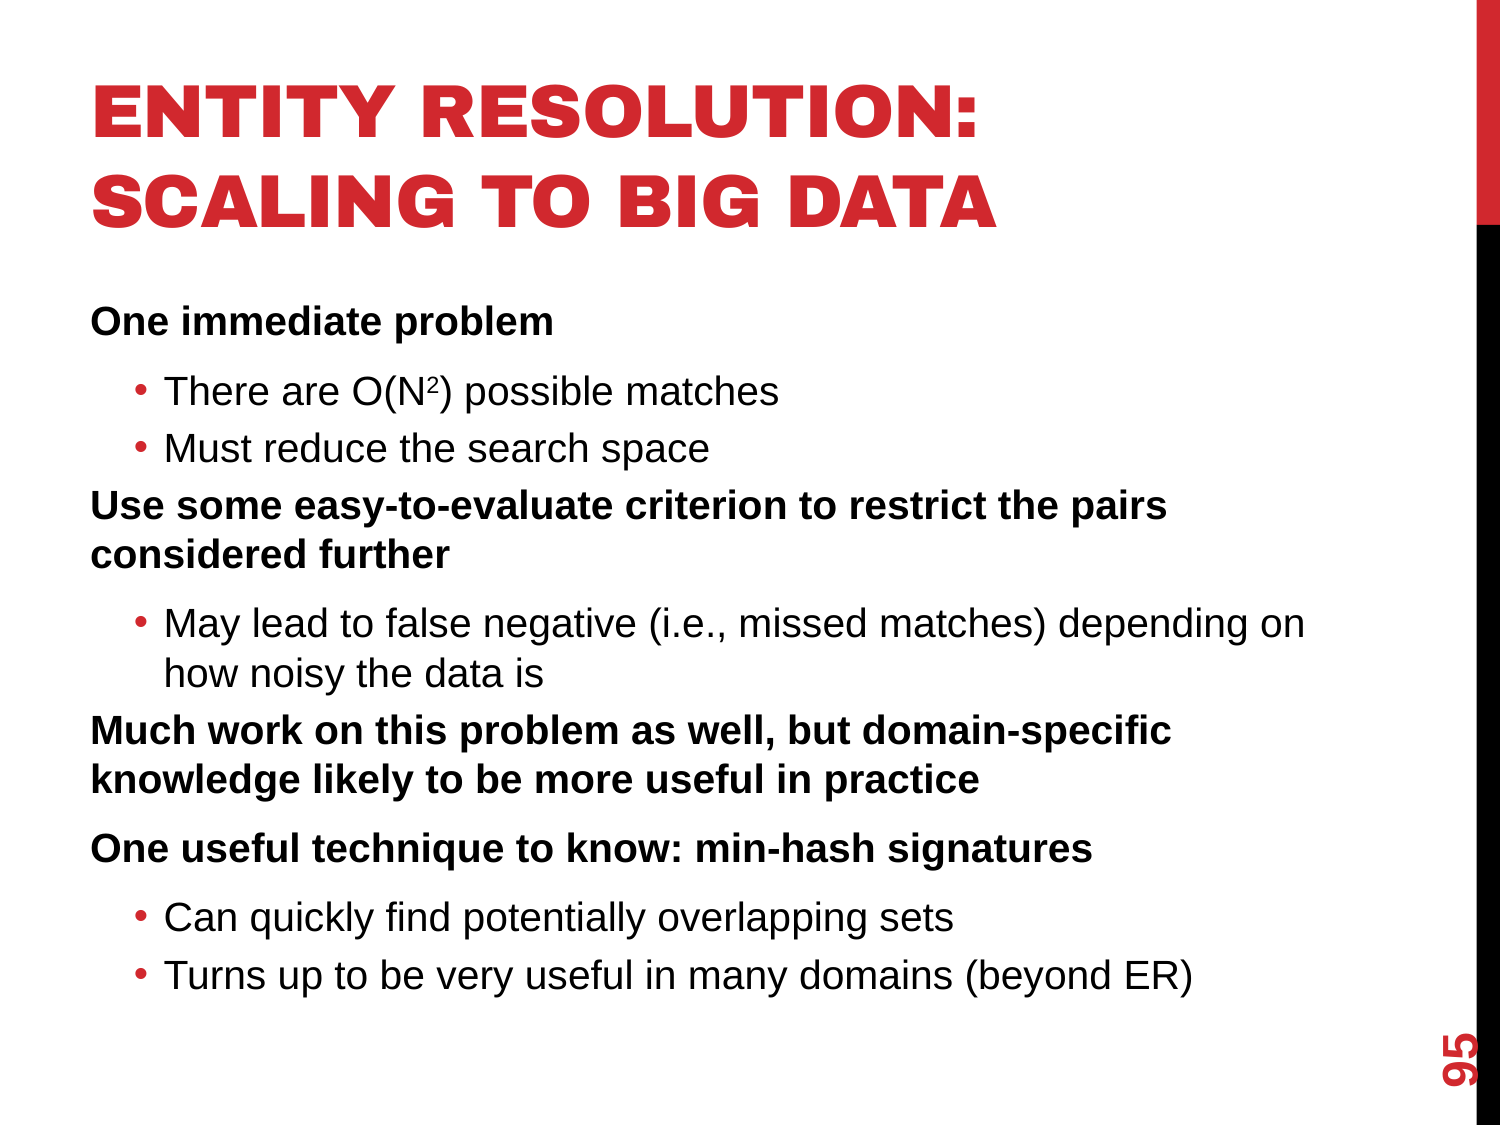

# Entity Resolution: Scaling to Big Data
One immediate problem
There are O(N2) possible matches
Must reduce the search space
Use some easy-to-evaluate criterion to restrict the pairs considered further
May lead to false negative (i.e., missed matches) depending on how noisy the data is
Much work on this problem as well, but domain-specific knowledge likely to be more useful in practice
One useful technique to know: min-hash signatures
Can quickly find potentially overlapping sets
Turns up to be very useful in many domains (beyond ER)
95